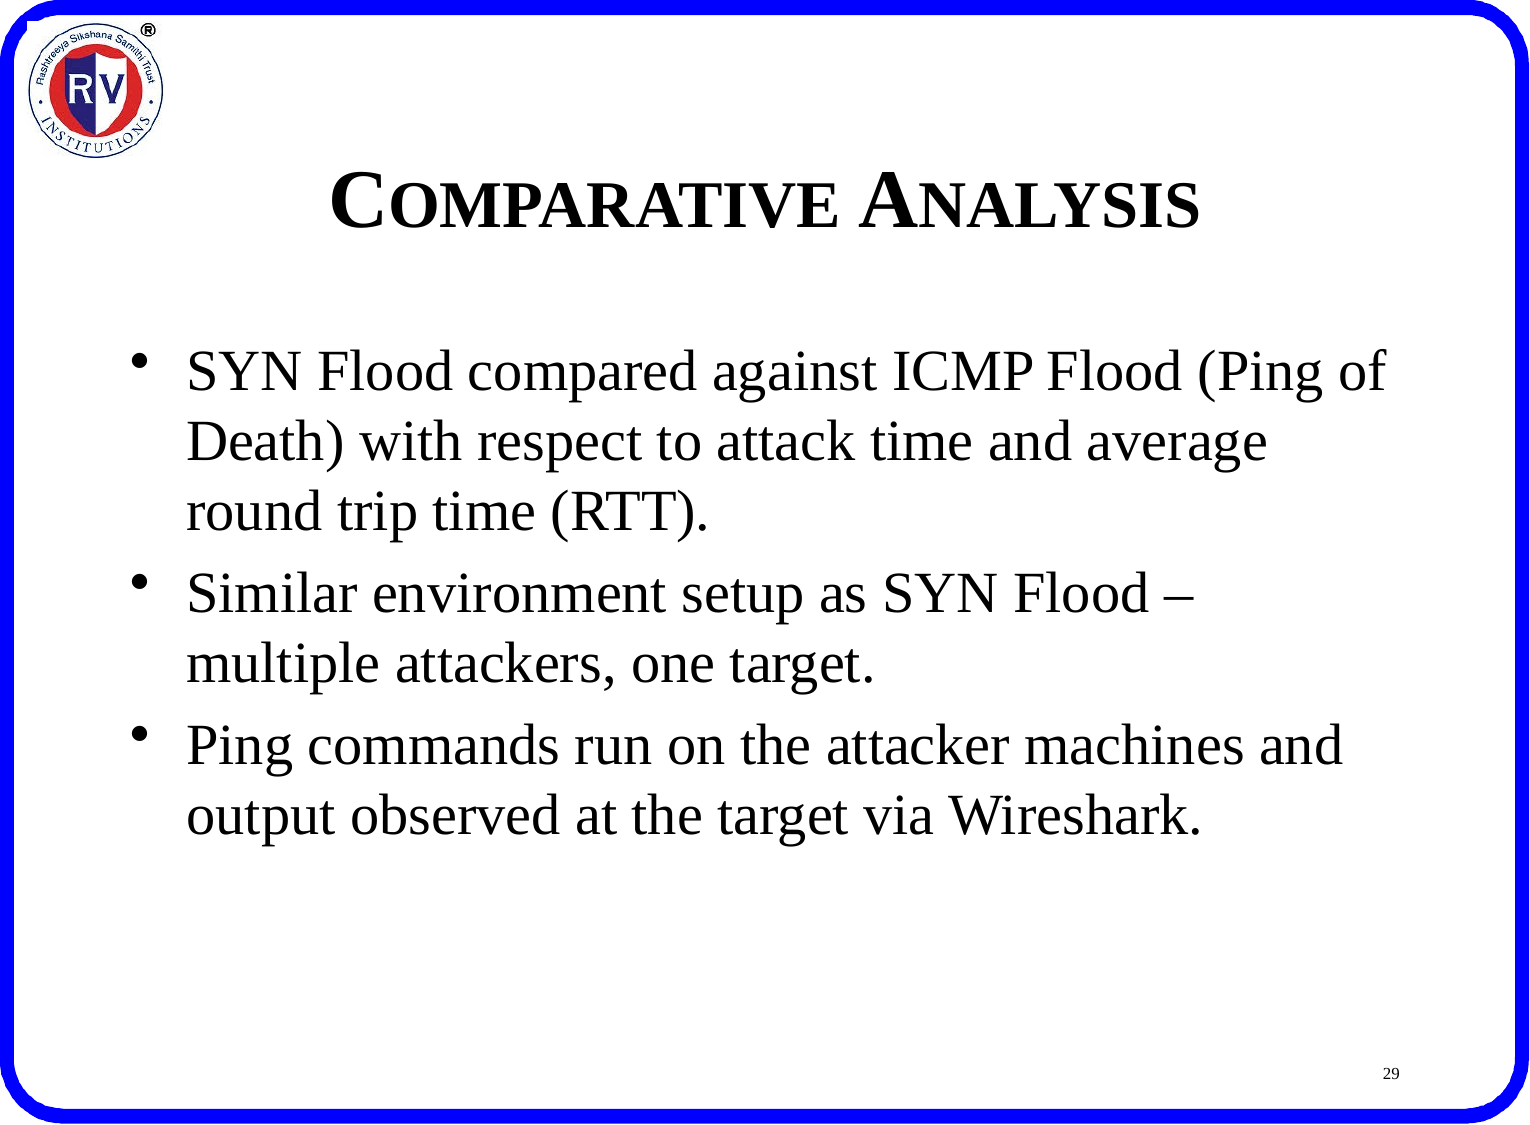

# COMPARATIVE ANALYSIS
SYN Flood compared against ICMP Flood (Ping of Death) with respect to attack time and average round trip time (RTT).
Similar environment setup as SYN Flood – multiple attackers, one target.
Ping commands run on the attacker machines and output observed at the target via Wireshark.
29